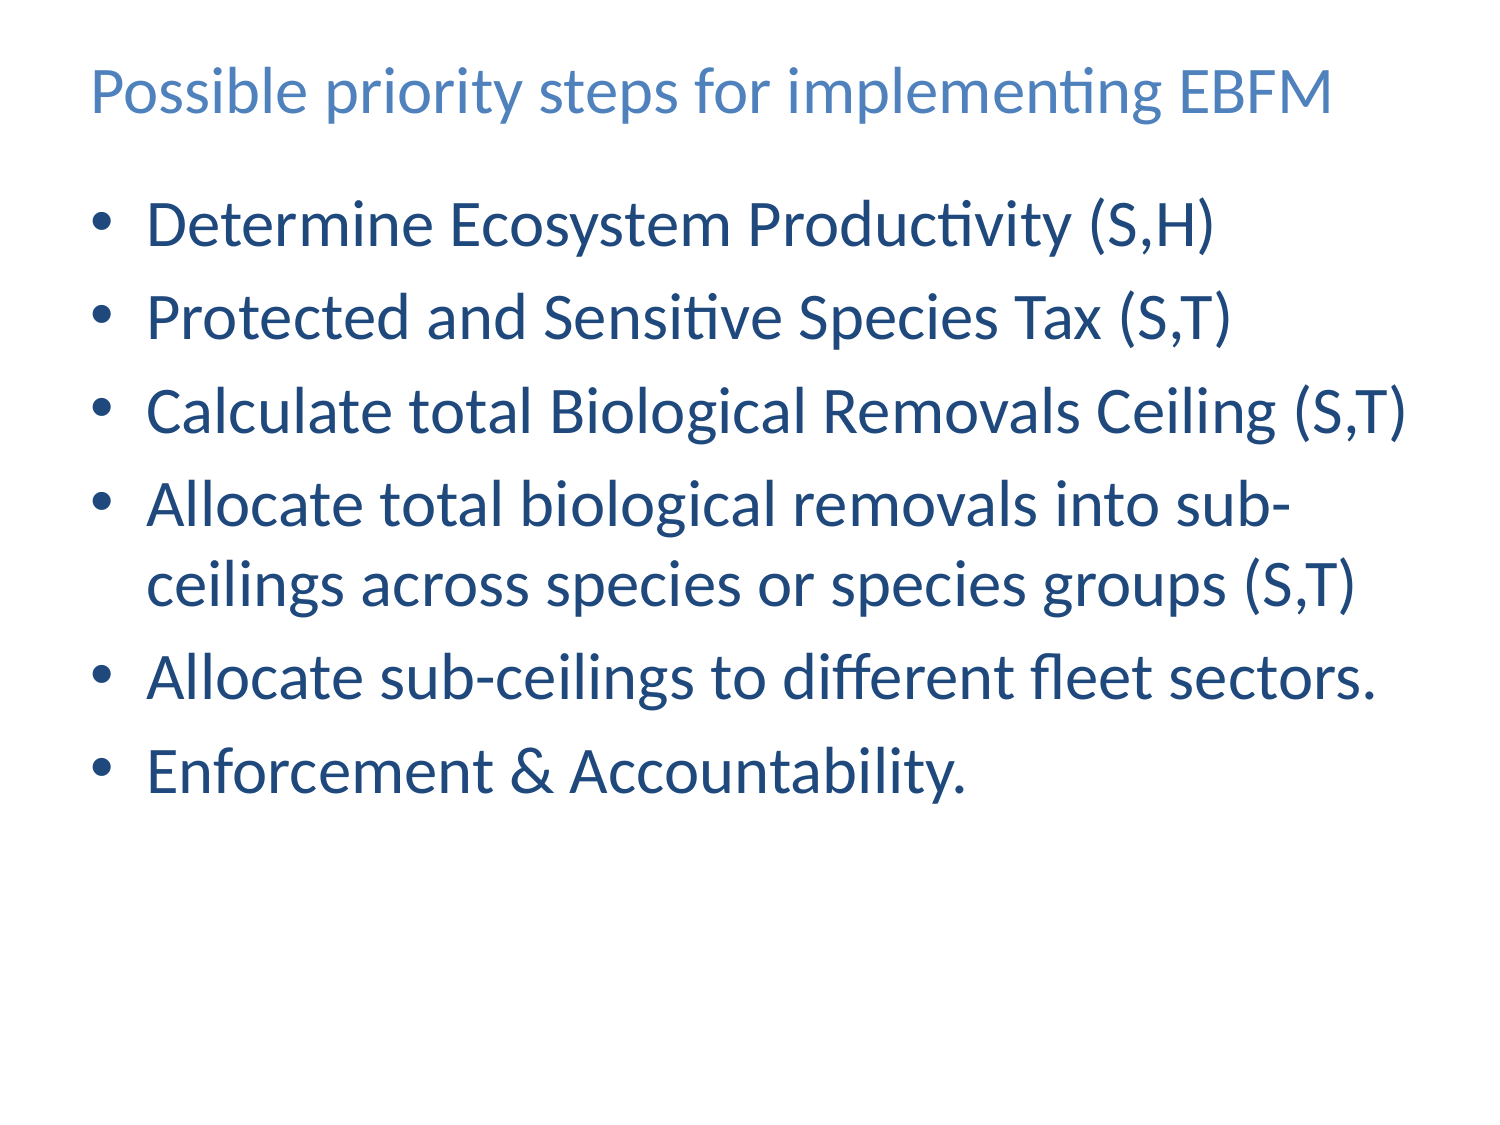

# Possible priority steps for implementing EBFM
Determine Ecosystem Productivity (S,H)
Protected and Sensitive Species Tax (S,T)
Calculate total Biological Removals Ceiling (S,T)
Allocate total biological removals into sub-ceilings across species or species groups (S,T)
Allocate sub-ceilings to different fleet sectors.
Enforcement & Accountability.